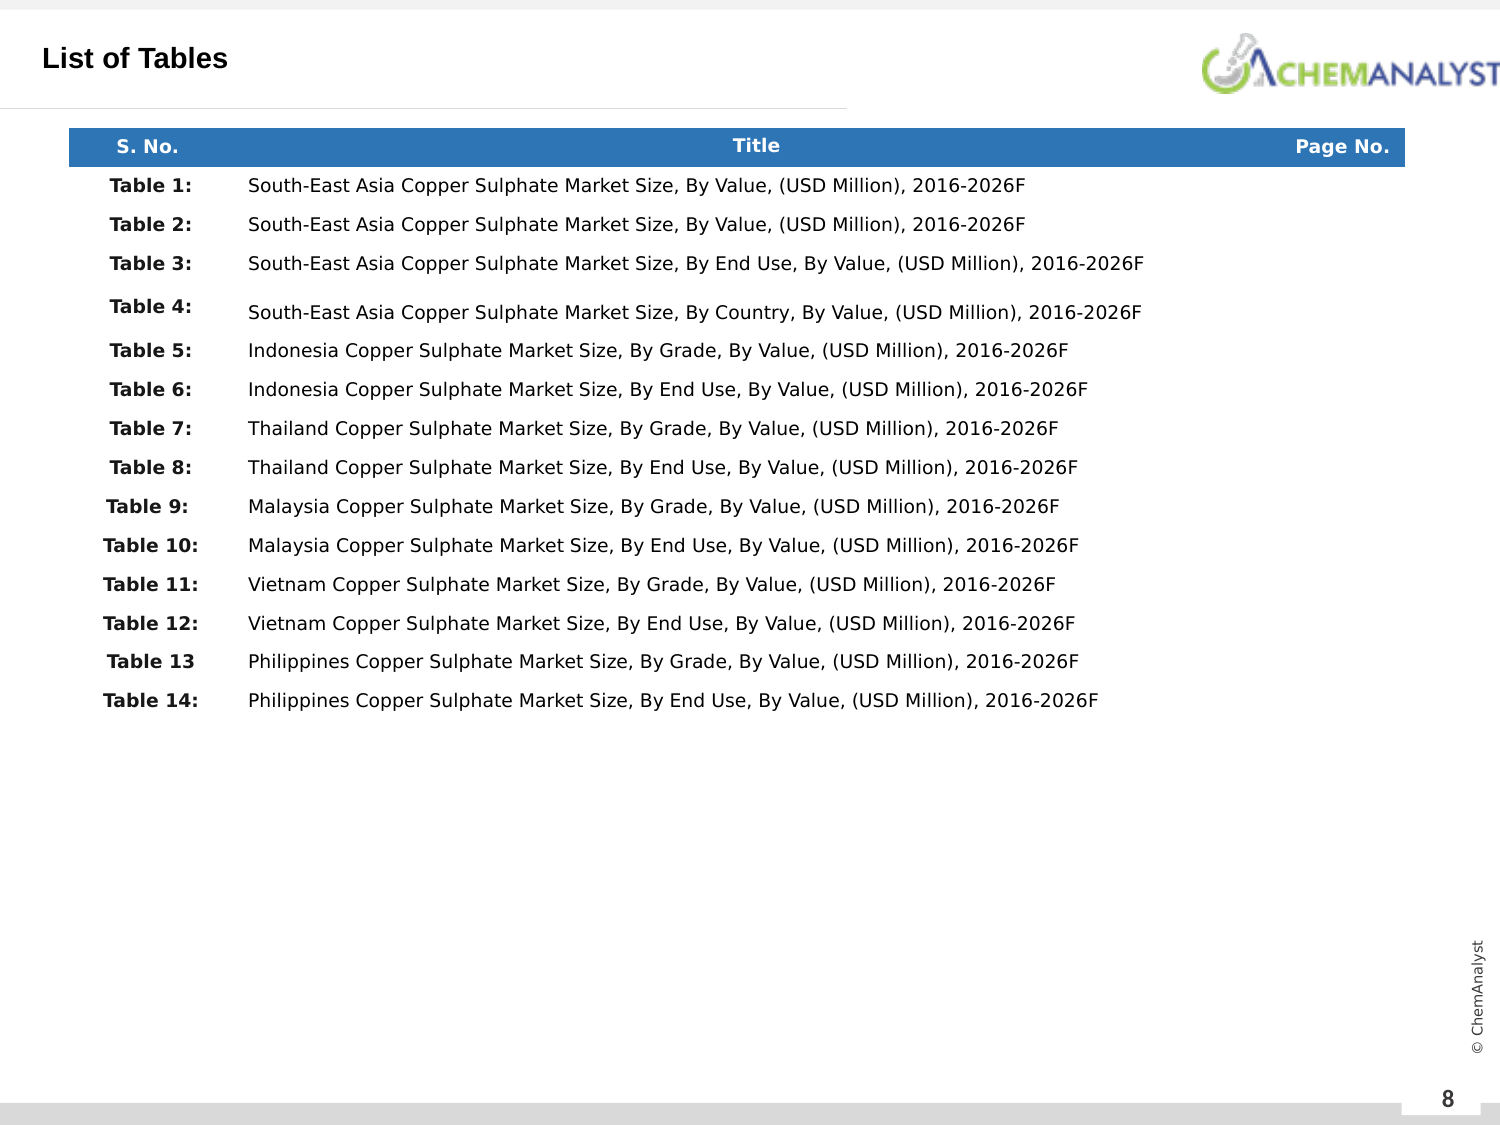

List of Tables
| S. No. | Title | Page No. |
| --- | --- | --- |
| Table 1: | South-East Asia Copper Sulphate Market Size, By Value, (USD Million), 2016-2026F |  |
| Table 2: | South-East Asia Copper Sulphate Market Size, By Value, (USD Million), 2016-2026F |  |
| Table 3: | South-East Asia Copper Sulphate Market Size, By End Use, By Value, (USD Million), 2016-2026F |  |
| Table 4: | South-East Asia Copper Sulphate Market Size, By Country, By Value, (USD Million), 2016-2026F |  |
| Table 5: | Indonesia Copper Sulphate Market Size, By Grade, By Value, (USD Million), 2016-2026F |  |
| Table 6: | Indonesia Copper Sulphate Market Size, By End Use, By Value, (USD Million), 2016-2026F |  |
| Table 7: | Thailand Copper Sulphate Market Size, By Grade, By Value, (USD Million), 2016-2026F |  |
| Table 8: | Thailand Copper Sulphate Market Size, By End Use, By Value, (USD Million), 2016-2026F |  |
| Table 9: | Malaysia Copper Sulphate Market Size, By Grade, By Value, (USD Million), 2016-2026F |  |
| Table 10: | Malaysia Copper Sulphate Market Size, By End Use, By Value, (USD Million), 2016-2026F |  |
| Table 11: | Vietnam Copper Sulphate Market Size, By Grade, By Value, (USD Million), 2016-2026F |  |
| Table 12: | Vietnam Copper Sulphate Market Size, By End Use, By Value, (USD Million), 2016-2026F |  |
| Table 13 | Philippines Copper Sulphate Market Size, By Grade, By Value, (USD Million), 2016-2026F |  |
| Table 14: | Philippines Copper Sulphate Market Size, By End Use, By Value, (USD Million), 2016-2026F |  |
Air Coolers